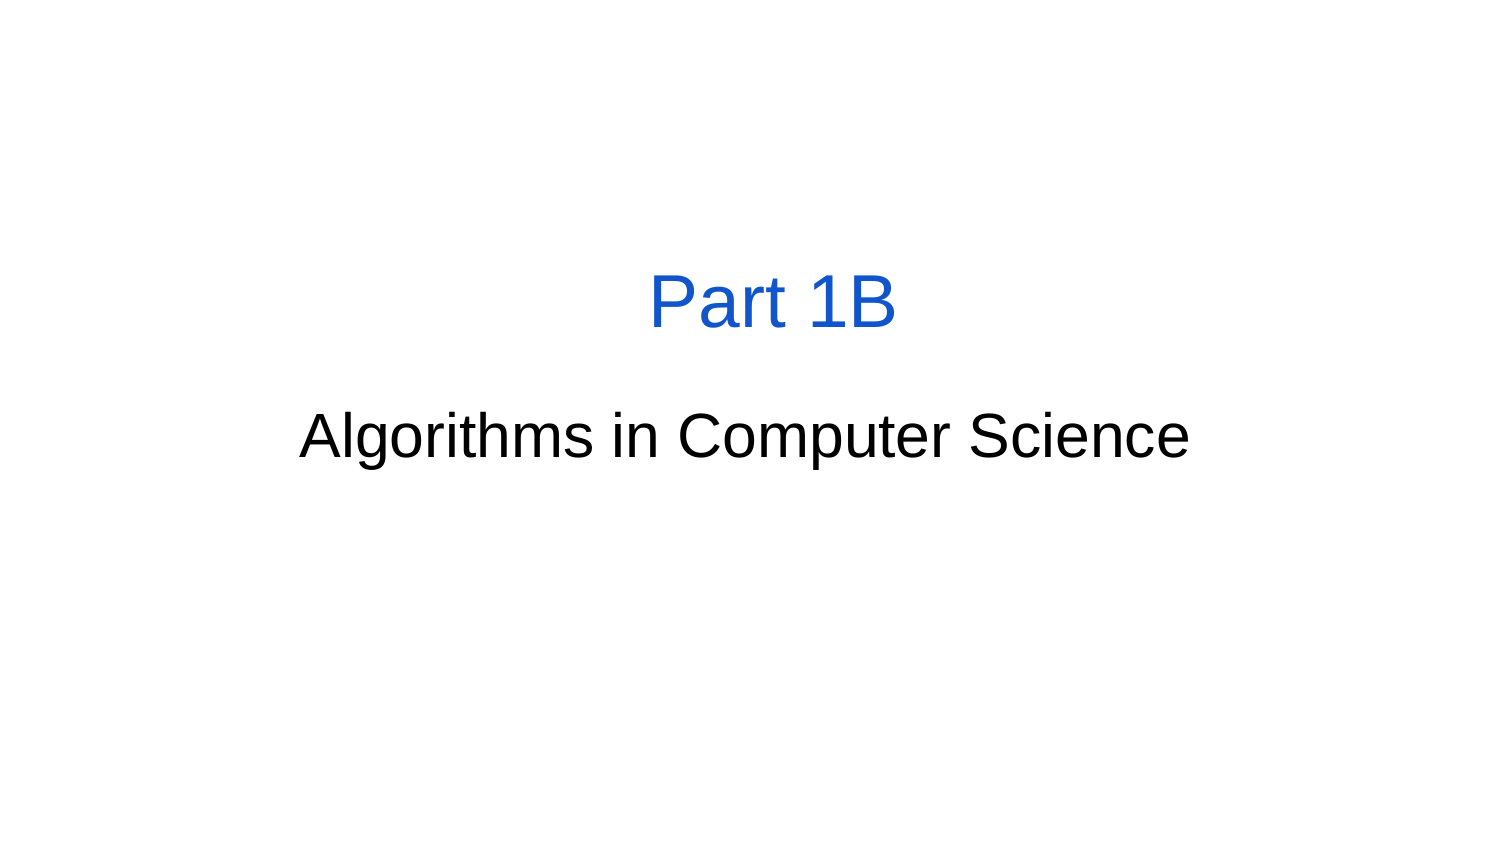

# Part 1B
Algorithms in Computer Science